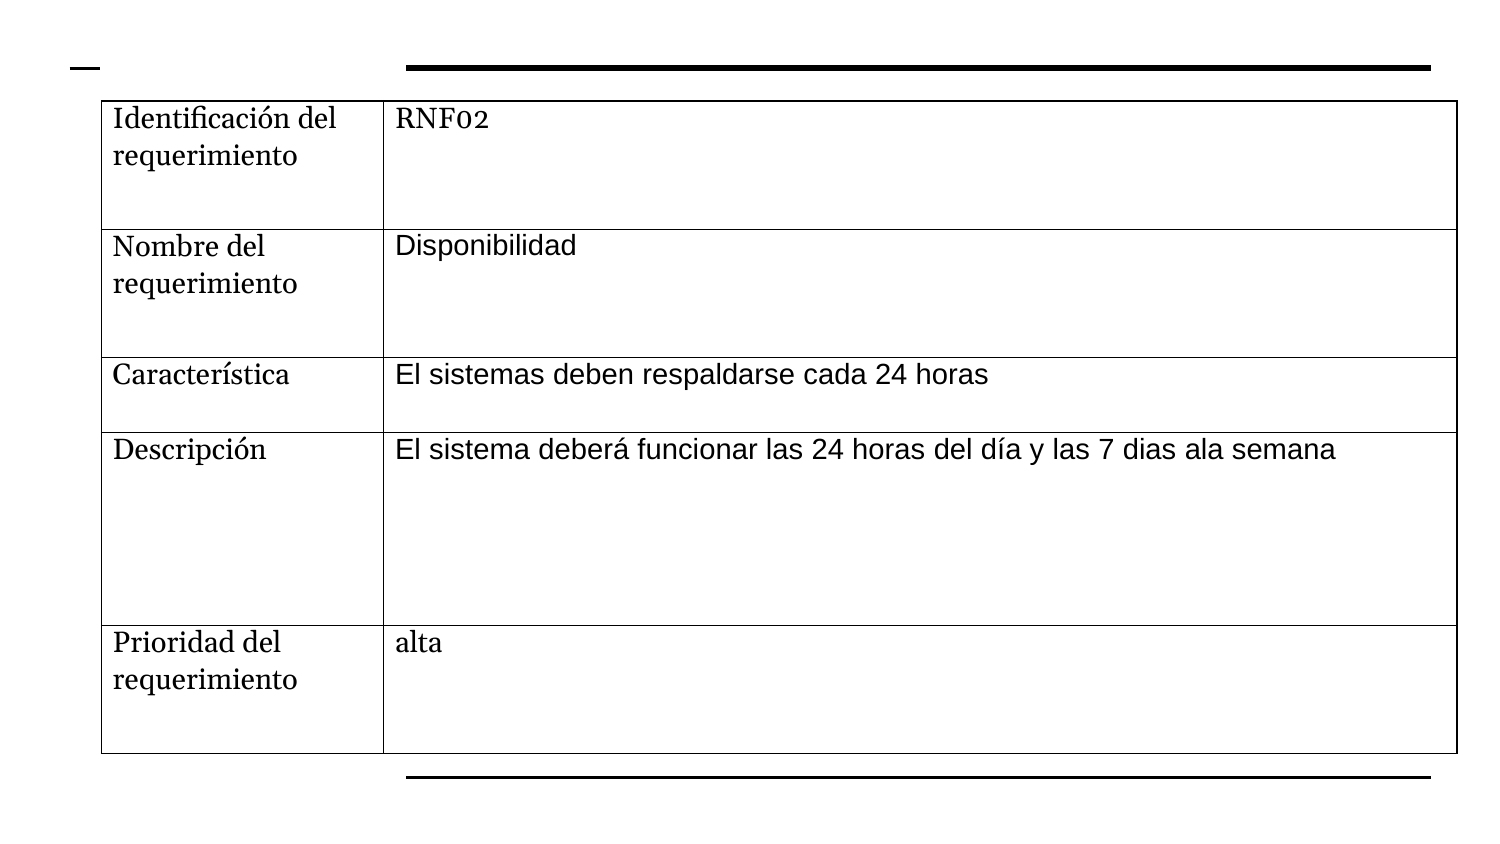

| Identificación del requerimiento | RNF02 |
| --- | --- |
| Nombre del requerimiento | Disponibilidad |
| Característica | El sistemas deben respaldarse cada 24 horas |
| Descripción | El sistema deberá funcionar las 24 horas del día y las 7 dias ala semana |
| Prioridad del requerimiento | alta |